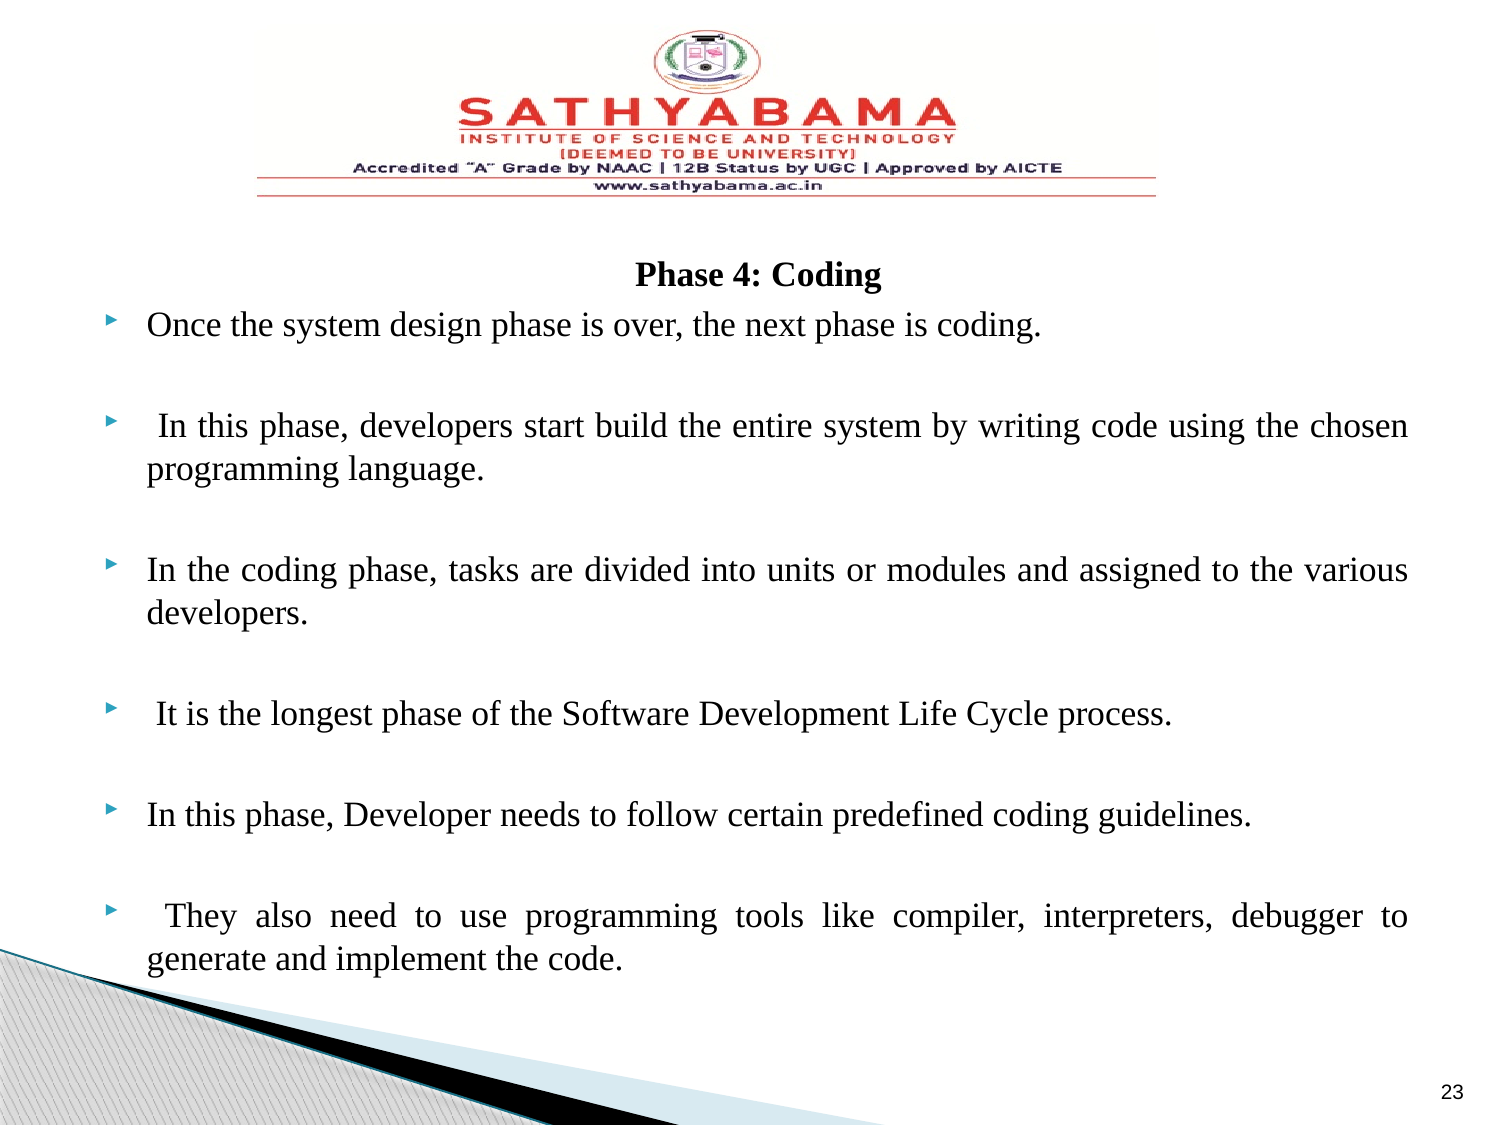

Phase 4: Coding
Once the system design phase is over, the next phase is coding.

 In this phase, developers start build the entire system by writing code using the chosen programming language.

In the coding phase, tasks are divided into units or modules and assigned to the various developers.

 It is the longest phase of the Software Development Life Cycle process.

In this phase, Developer needs to follow certain predefined coding guidelines.

 They also need to use programming tools like compiler, interpreters, debugger to generate and implement the code.

23